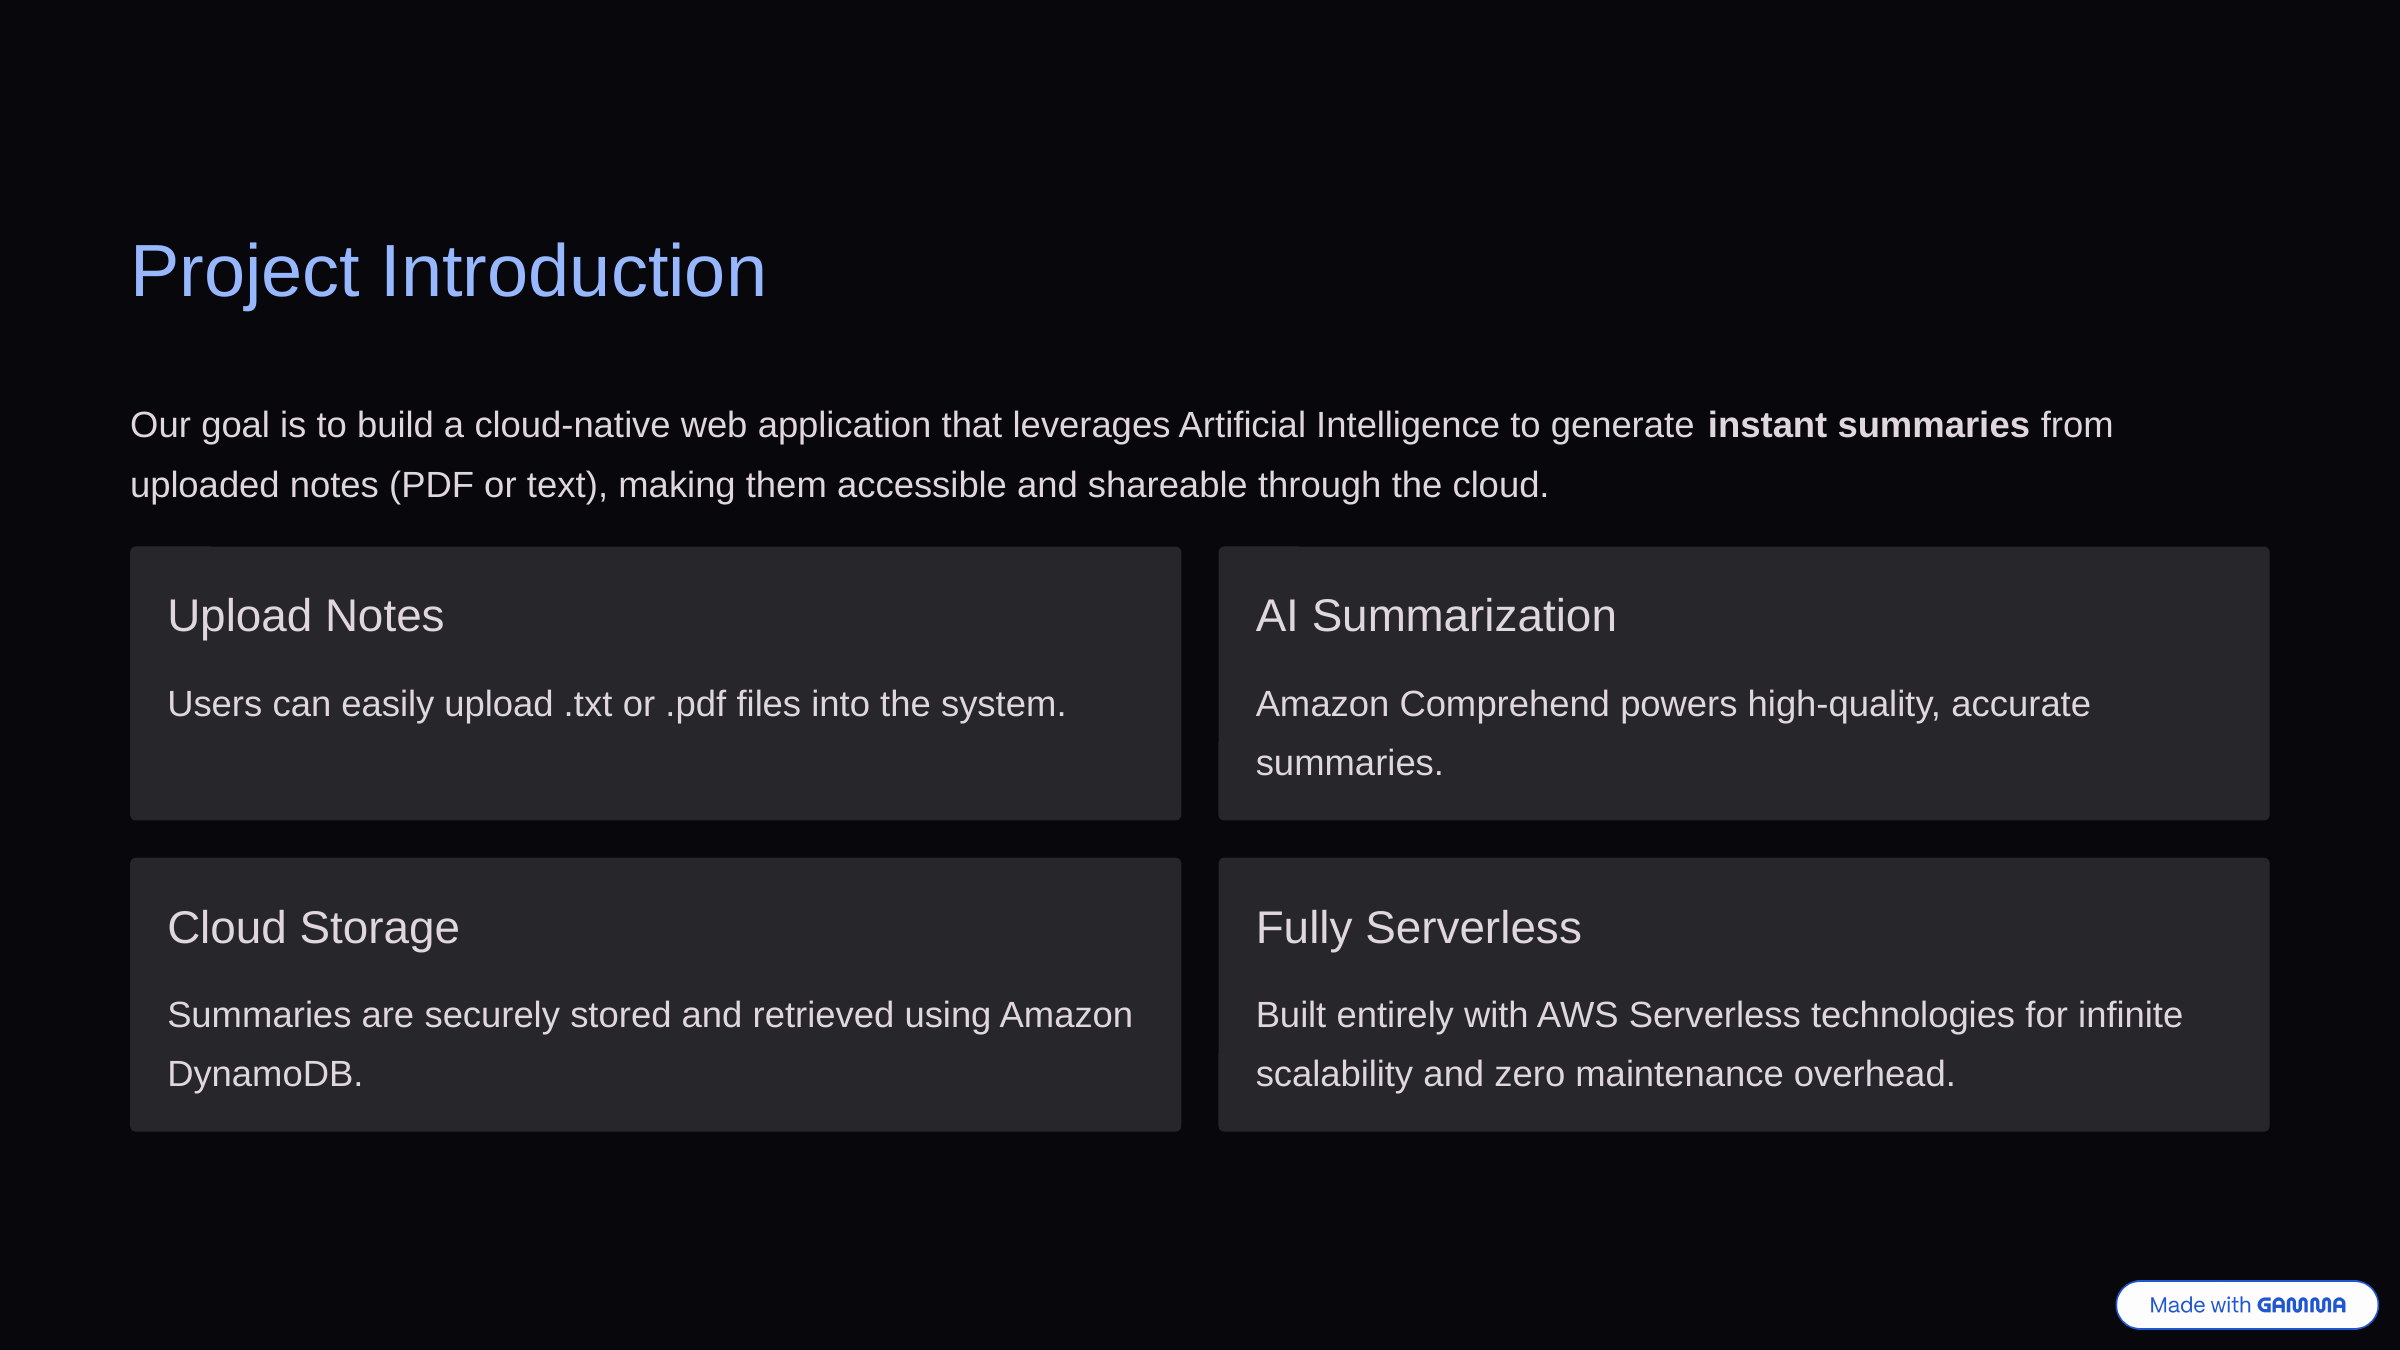

Project Introduction
Our goal is to build a cloud-native web application that leverages Artificial Intelligence to generate instant summaries from uploaded notes (PDF or text), making them accessible and shareable through the cloud.

Upload Notes
AI Summarization
Users can easily upload .txt or .pdf files into the system.
Amazon Comprehend powers high-quality, accurate summaries.

Cloud Storage
Fully Serverless
Summaries are securely stored and retrieved using Amazon DynamoDB.
Built entirely with AWS Serverless technologies for infinite scalability and zero maintenance overhead.